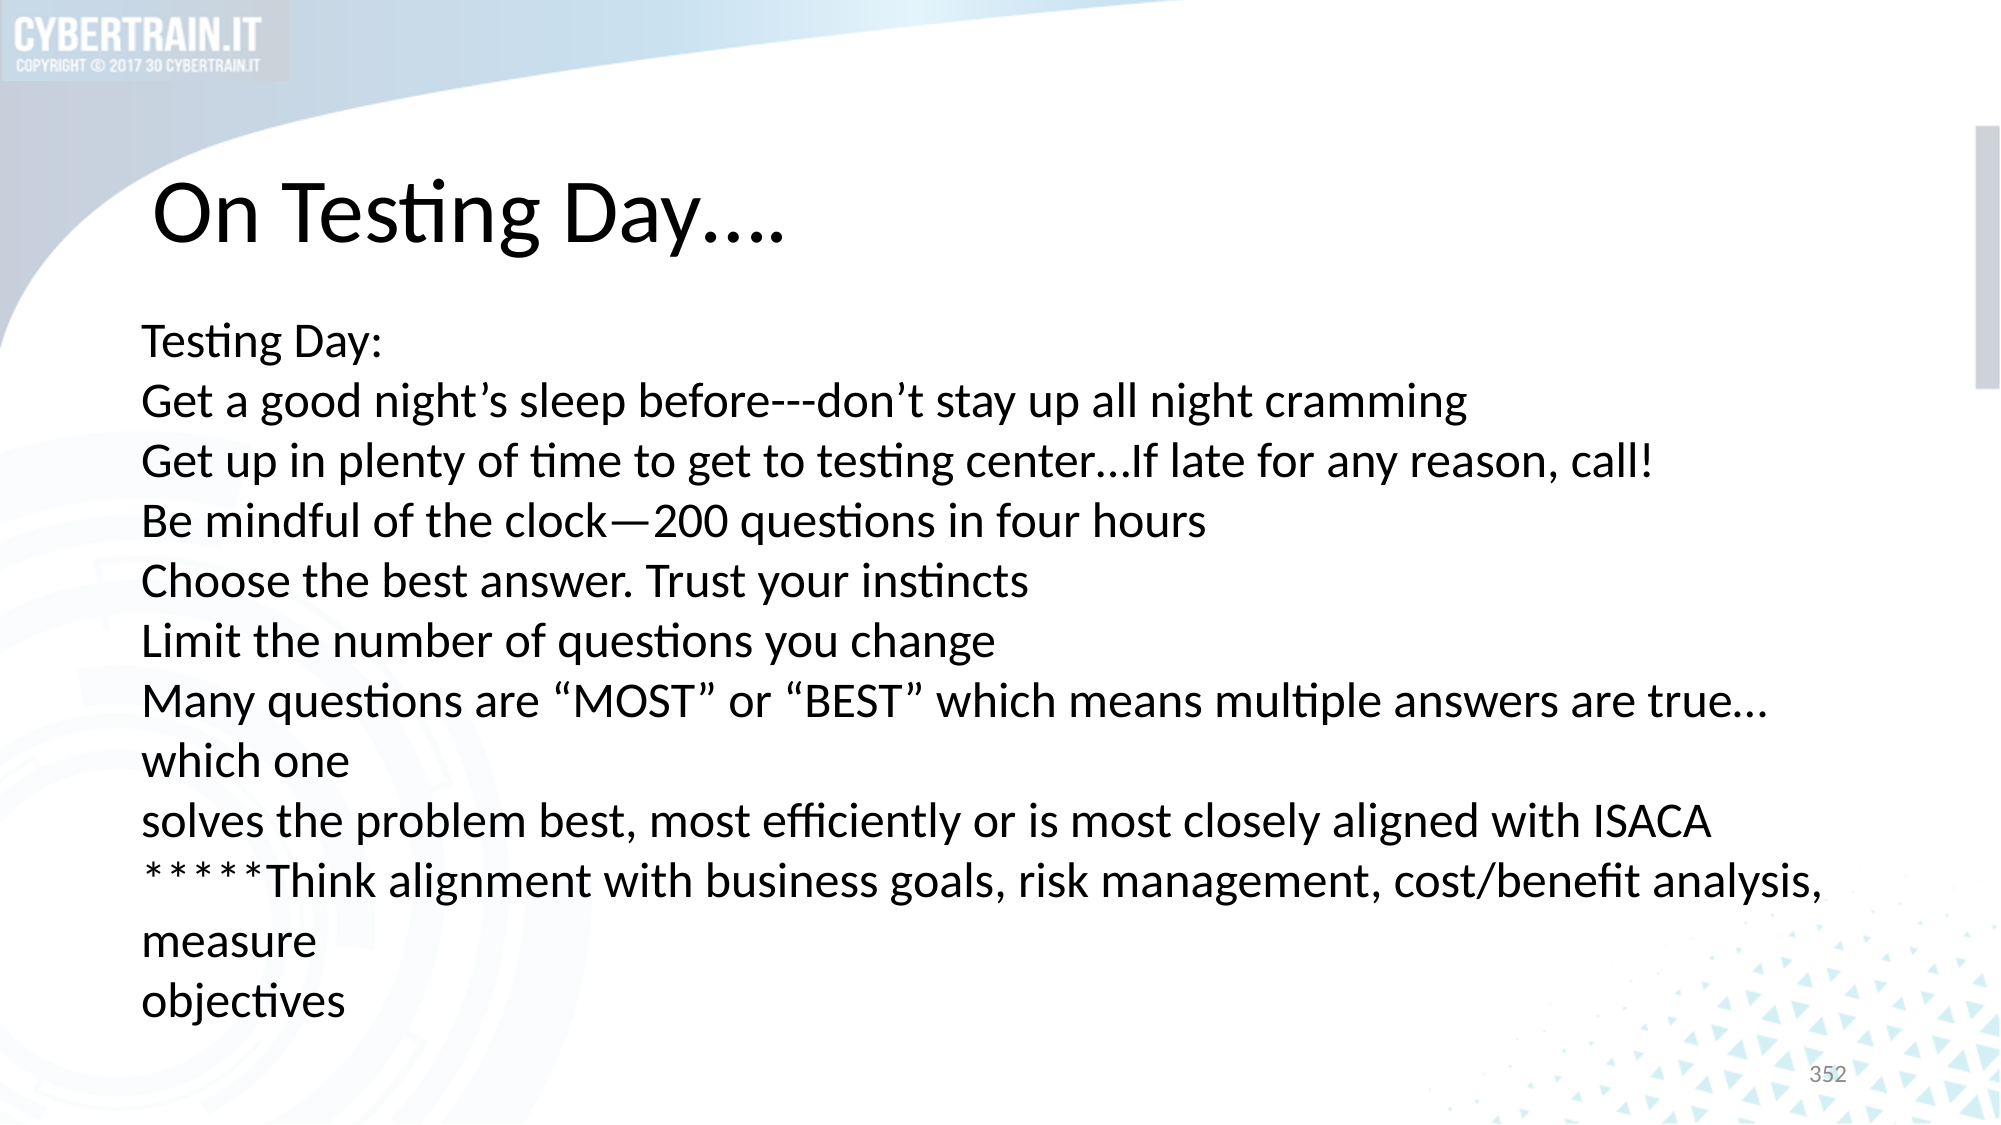

# On Testing Day….
Testing Day:
Get a good night’s sleep before---don’t stay up all night cramming
Get up in plenty of time to get to testing center…If late for any reason, call!
Be mindful of the clock—200 questions in four hours
Choose the best answer. Trust your instincts
Limit the number of questions you change
Many questions are “MOST” or “BEST” which means multiple answers are true…which one
solves the problem best, most efficiently or is most closely aligned with ISACA
*****Think alignment with business goals, risk management, cost/benefit analysis, measure
objectives
352